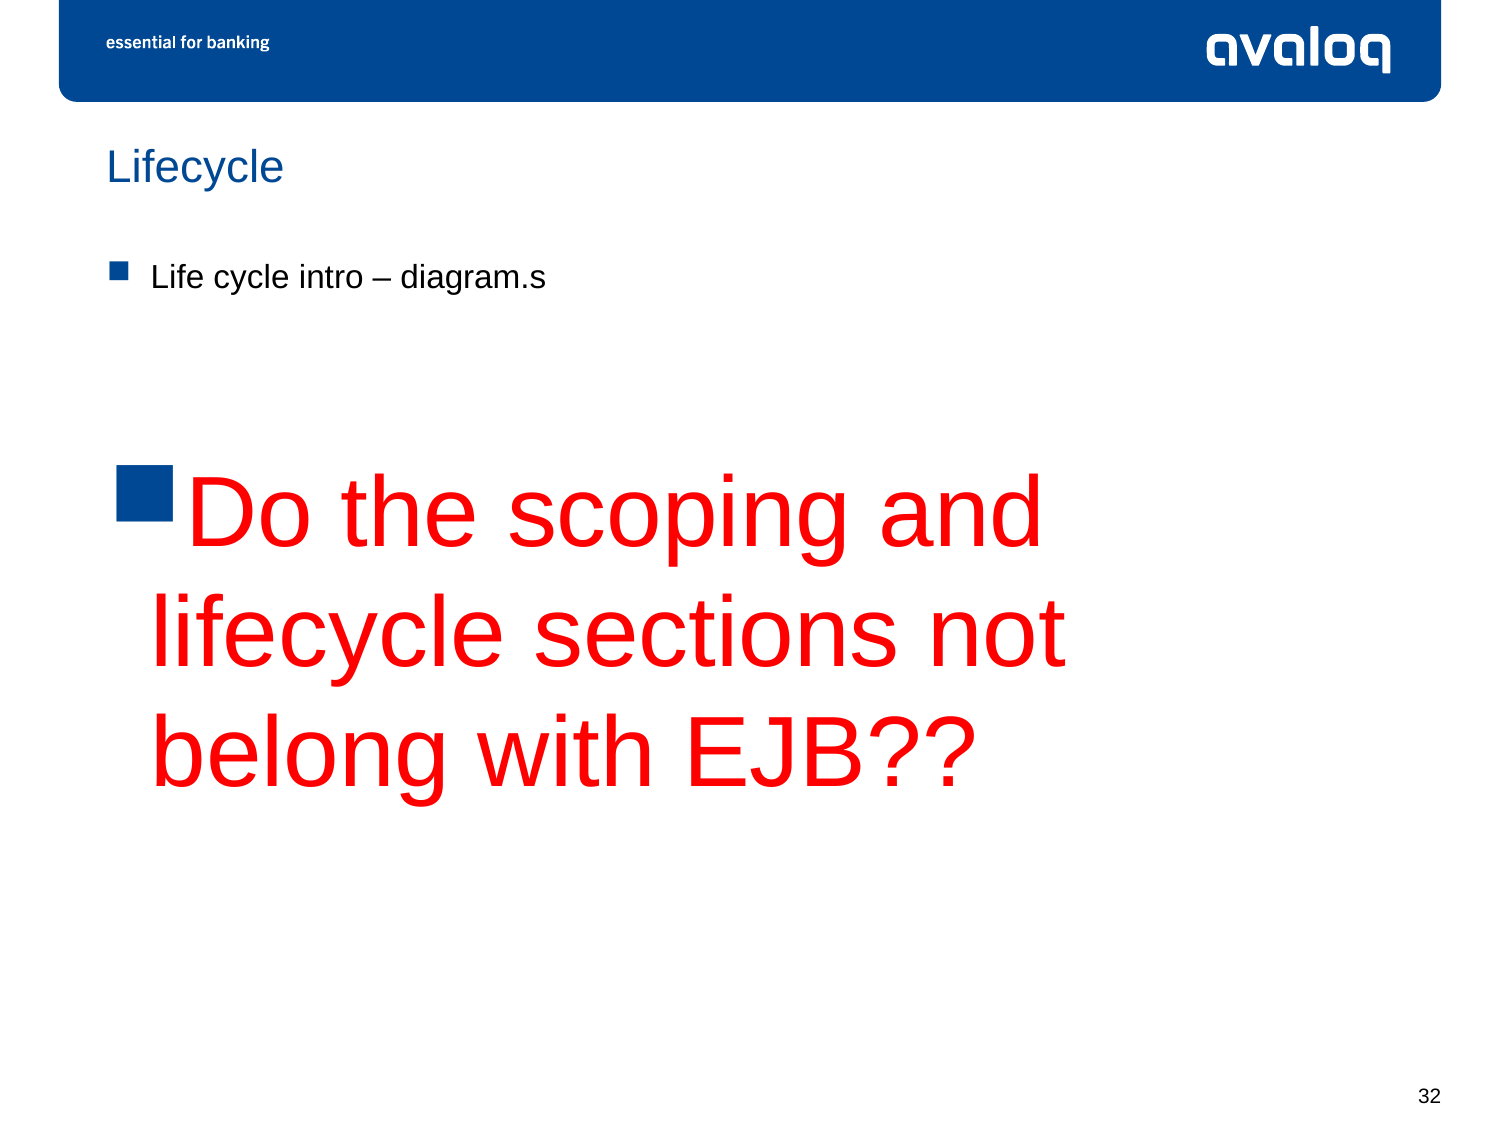

# Lifecycle
Life cycle intro – diagram.s

Do the scoping and lifecycle sections not belong with EJB??
32